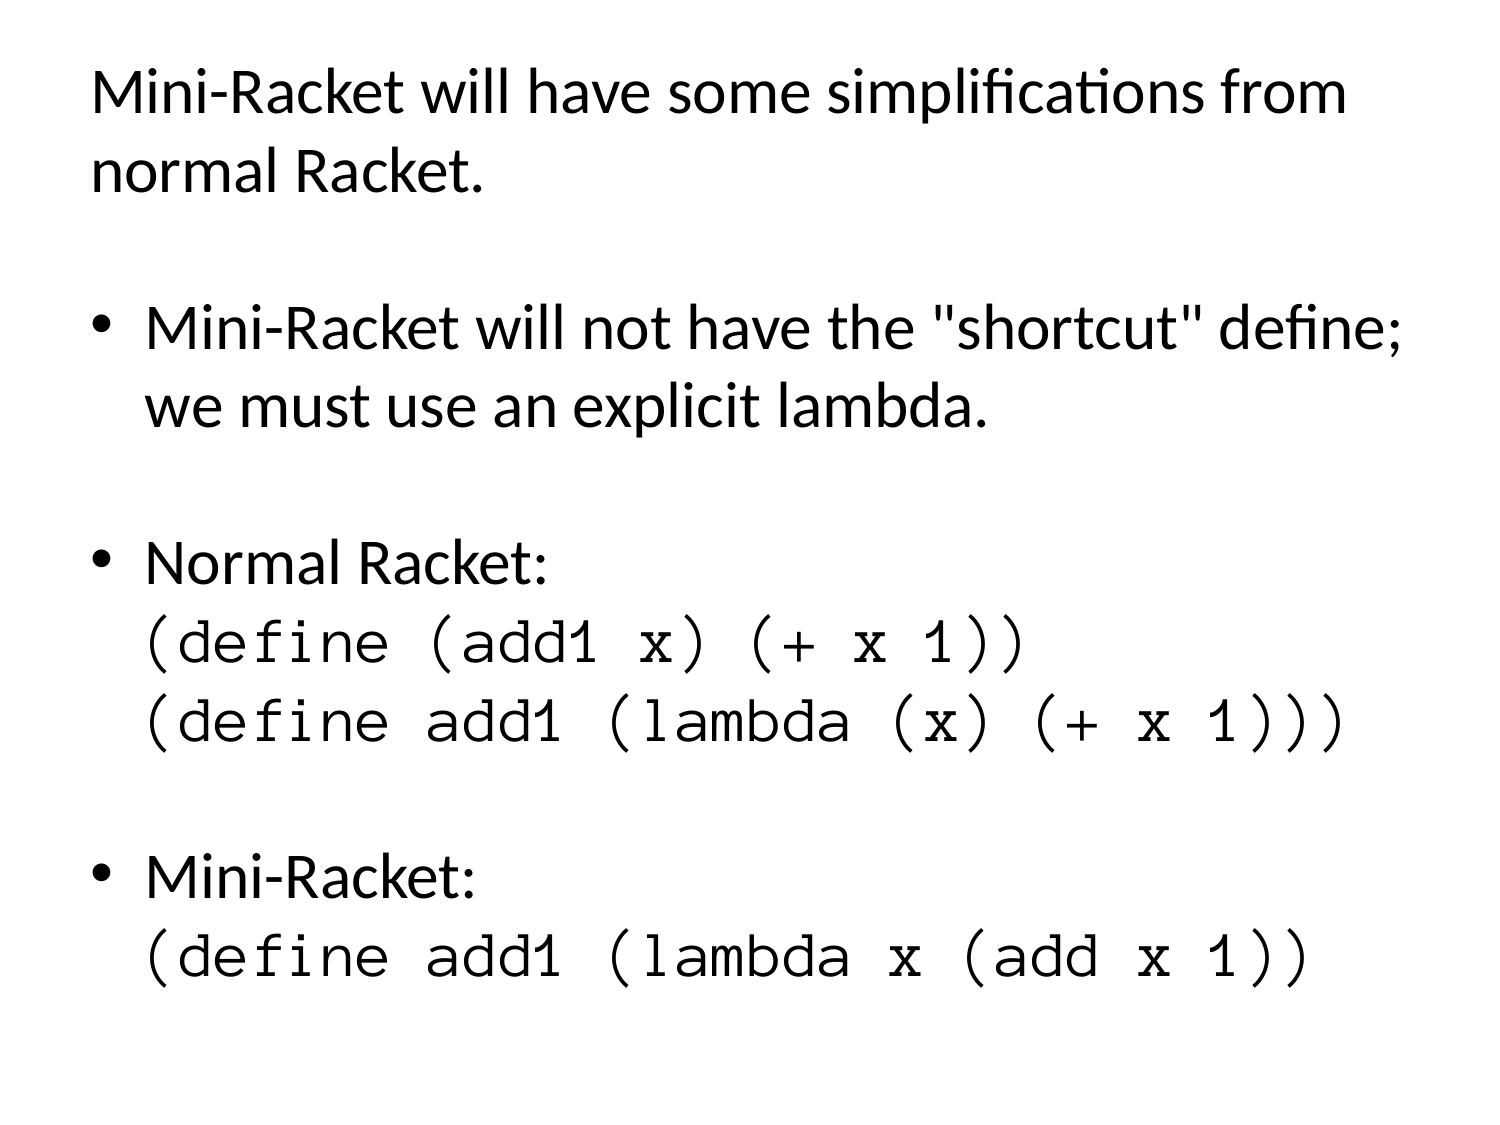

Mini-Racket will have some simplifications from normal Racket.

Mini-Racket will not have the "shortcut" define; we must use an explicit lambda.
Normal Racket:
(define (add1 x) (+ x 1))
(define add1 (lambda (x) (+ x 1)))
Mini-Racket:
(define add1 (lambda x (add x 1))